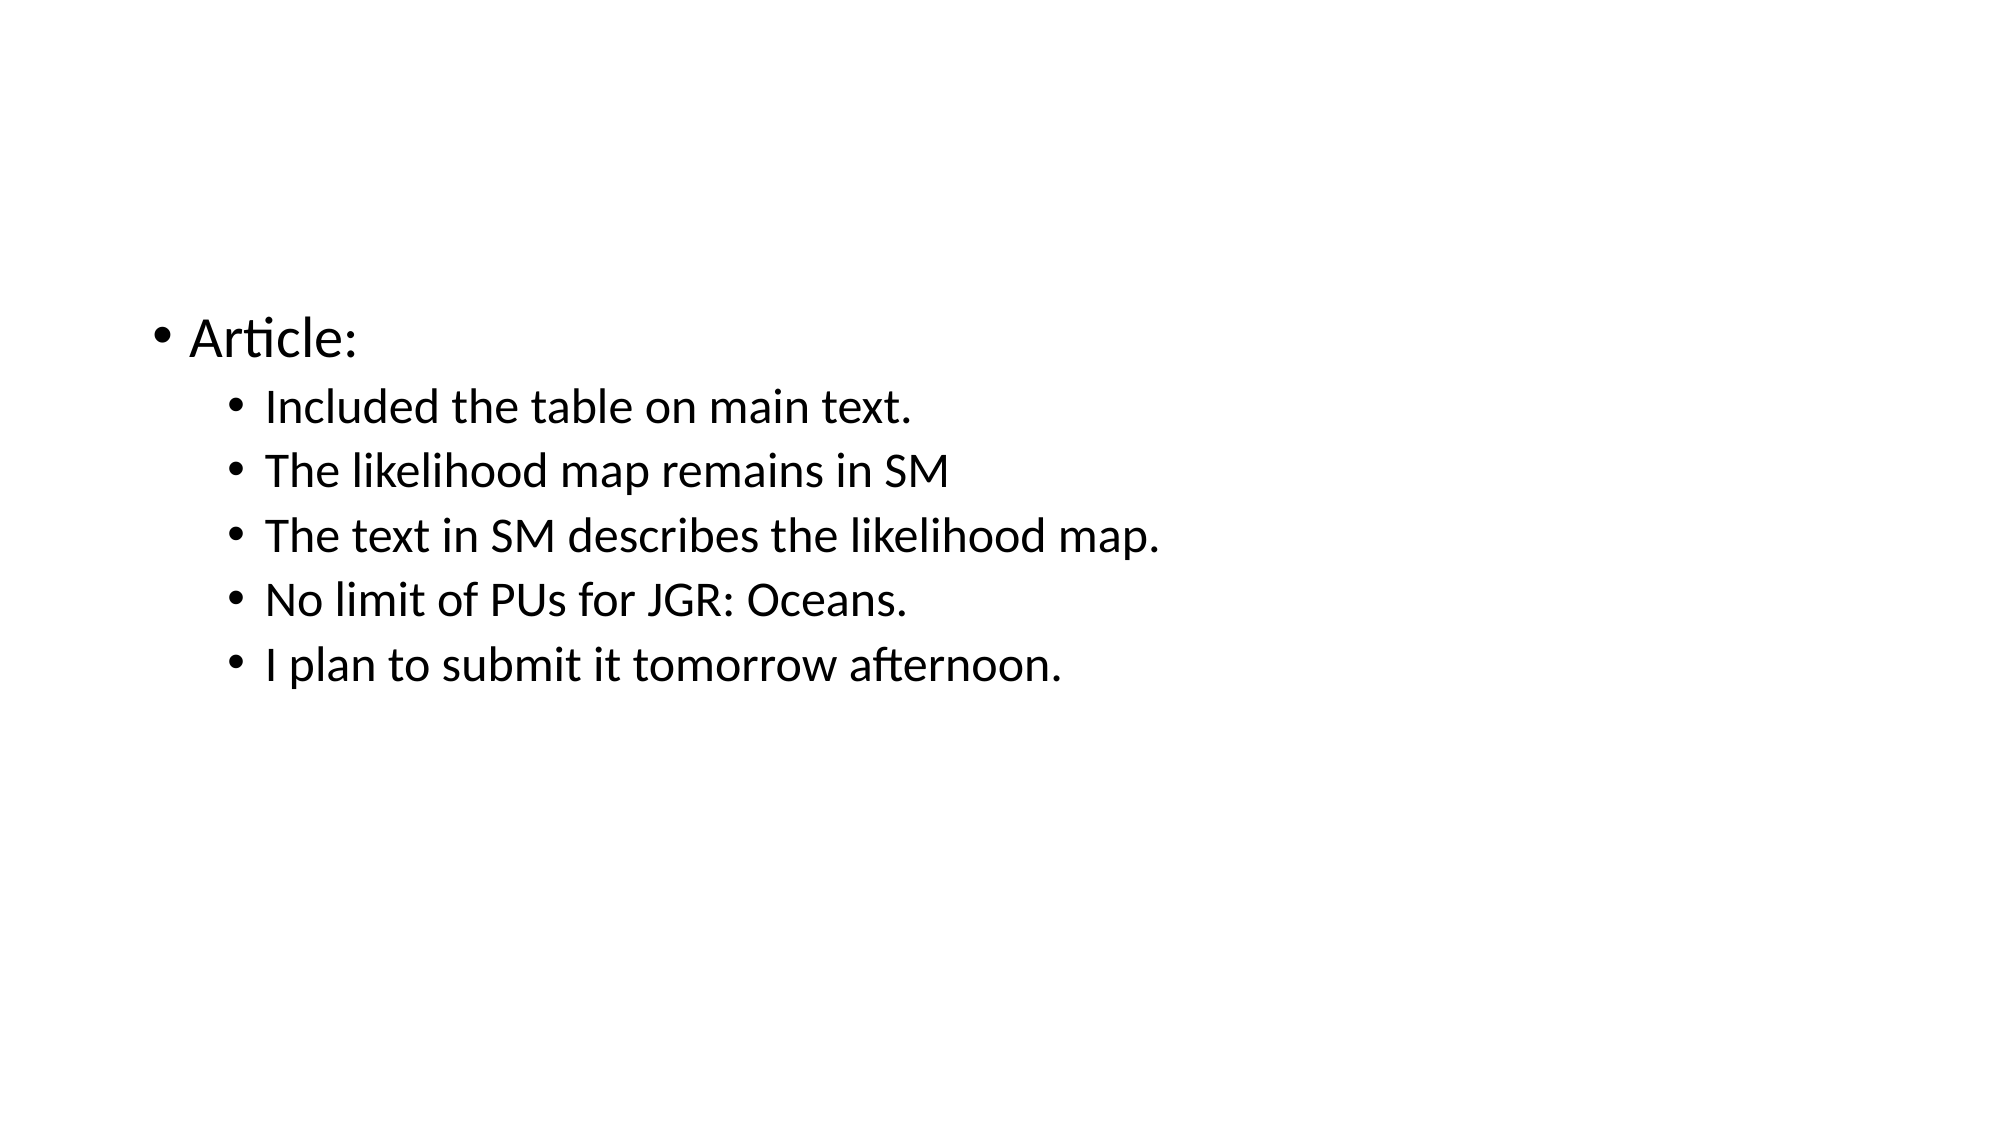

Article:
Included the table on main text.
The likelihood map remains in SM
The text in SM describes the likelihood map.
No limit of PUs for JGR: Oceans.
I plan to submit it tomorrow afternoon.